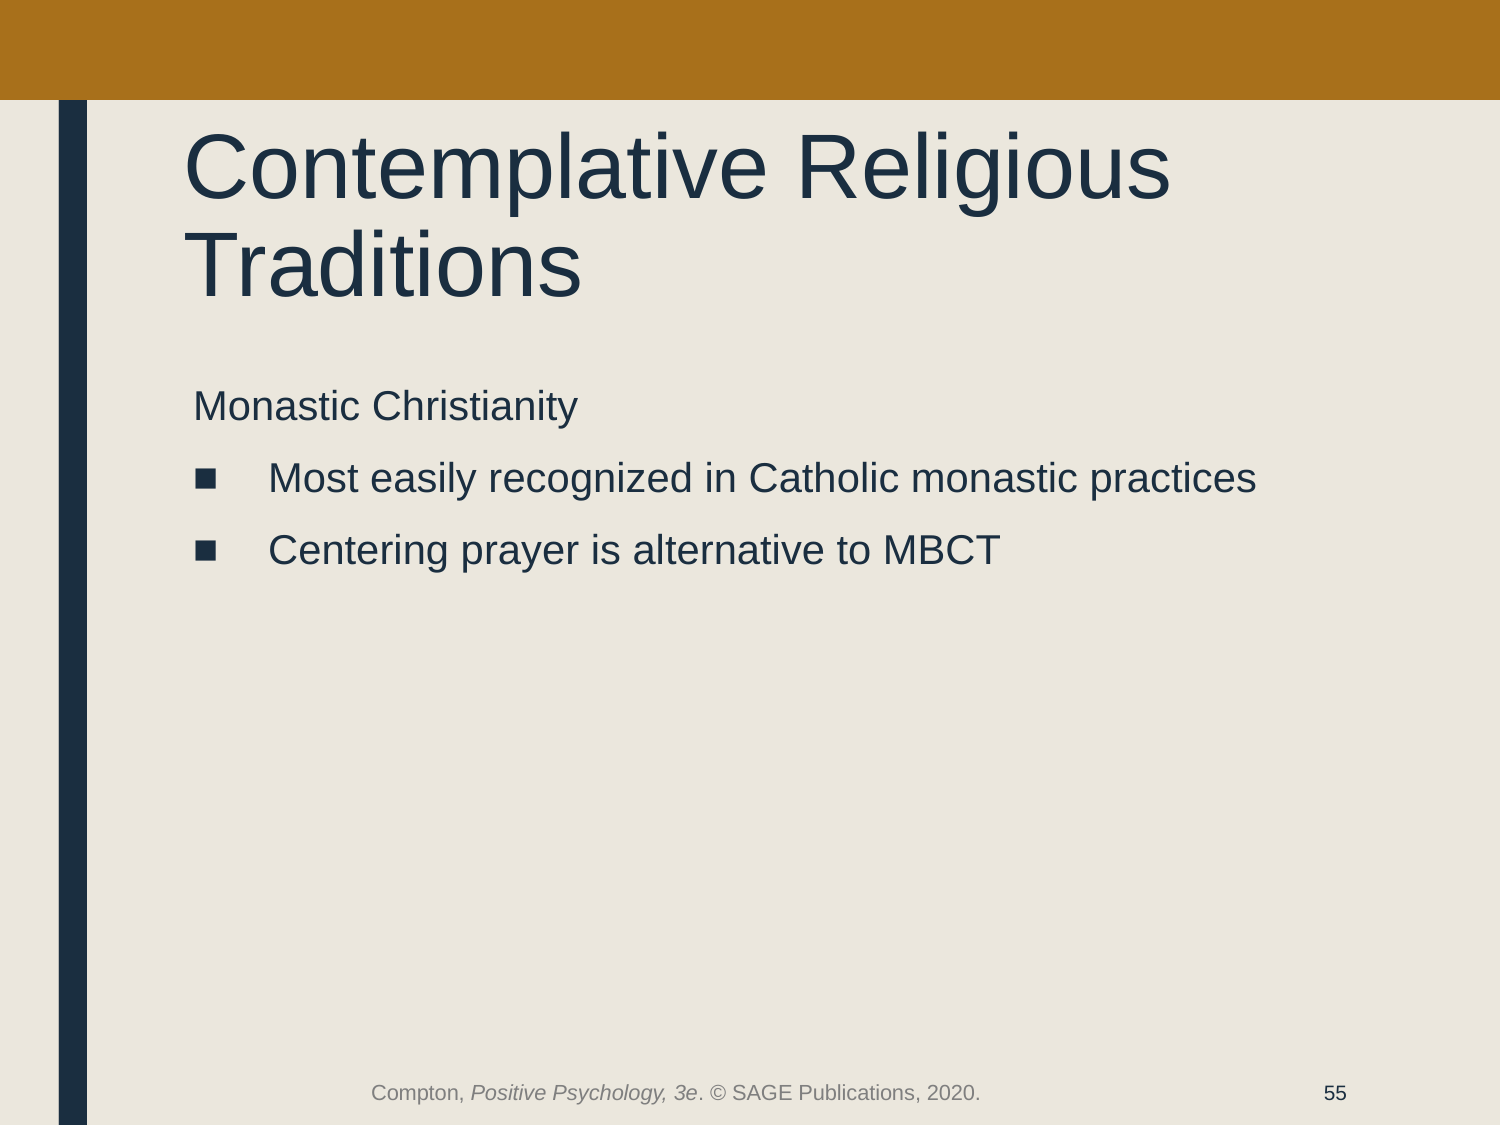

# Contemplative Religious Traditions
Monastic Christianity
Most easily recognized in Catholic monastic practices
Centering prayer is alternative to MBCT

Compton, Positive Psychology, 3e. © SAGE Publications, 2020.
55